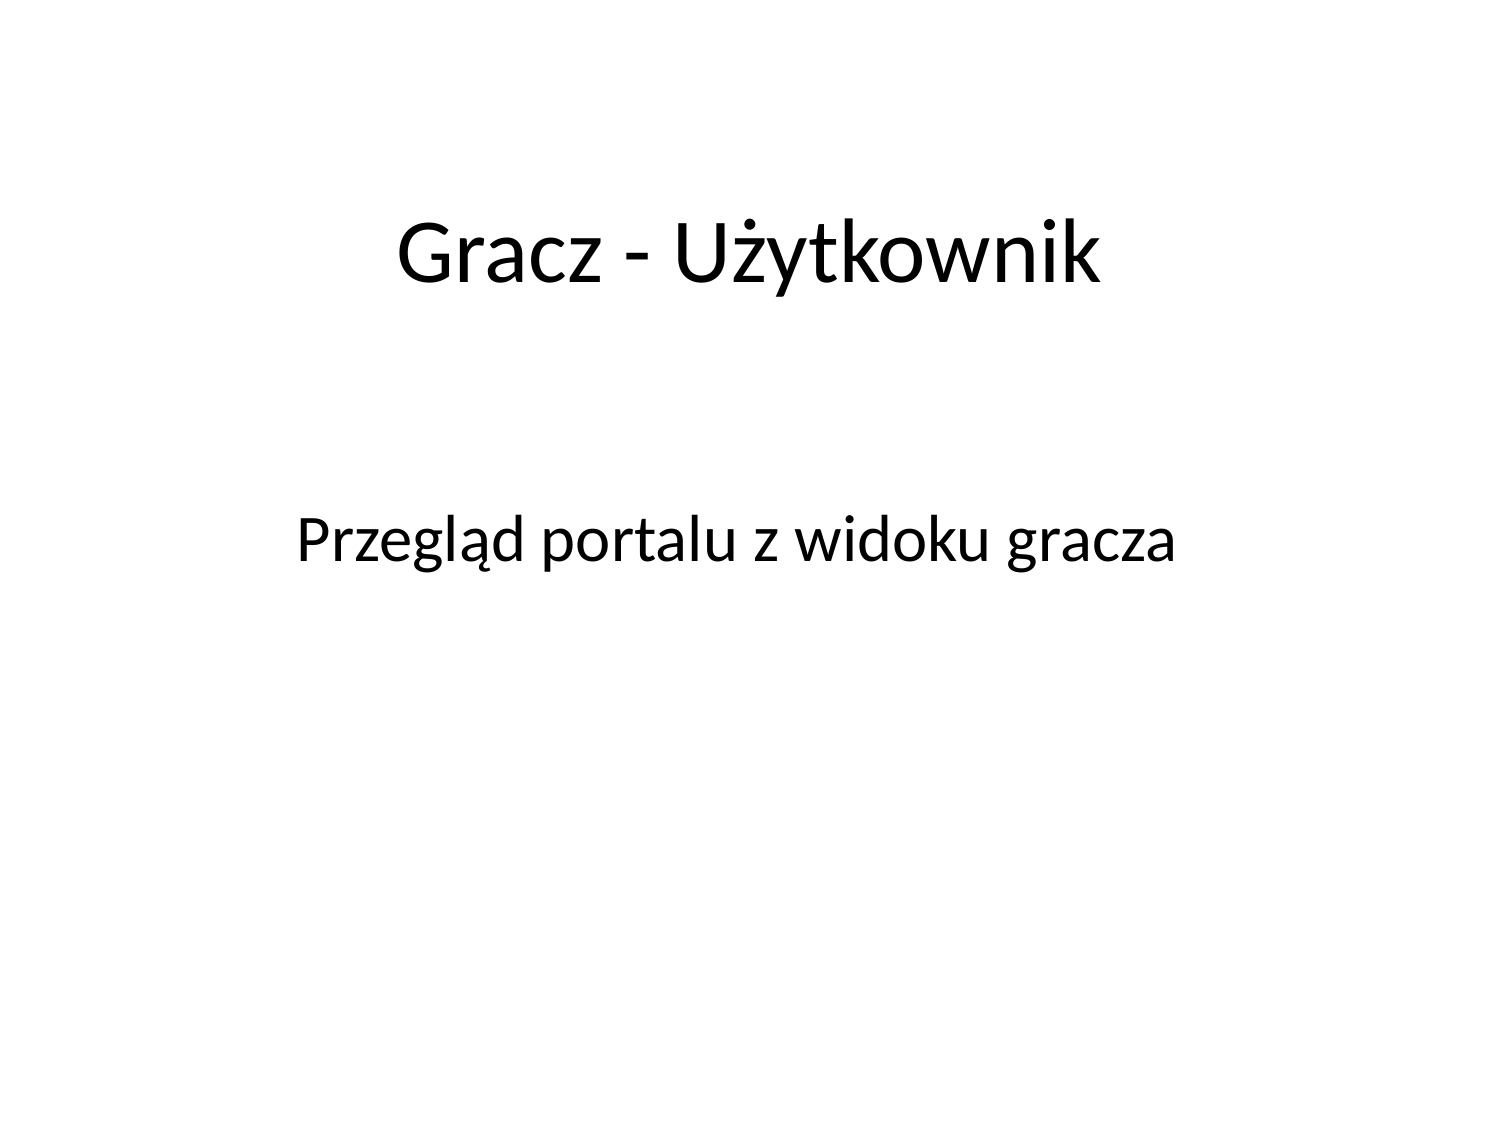

# Gracz - Użytkownik
Przegląd portalu z widoku gracza